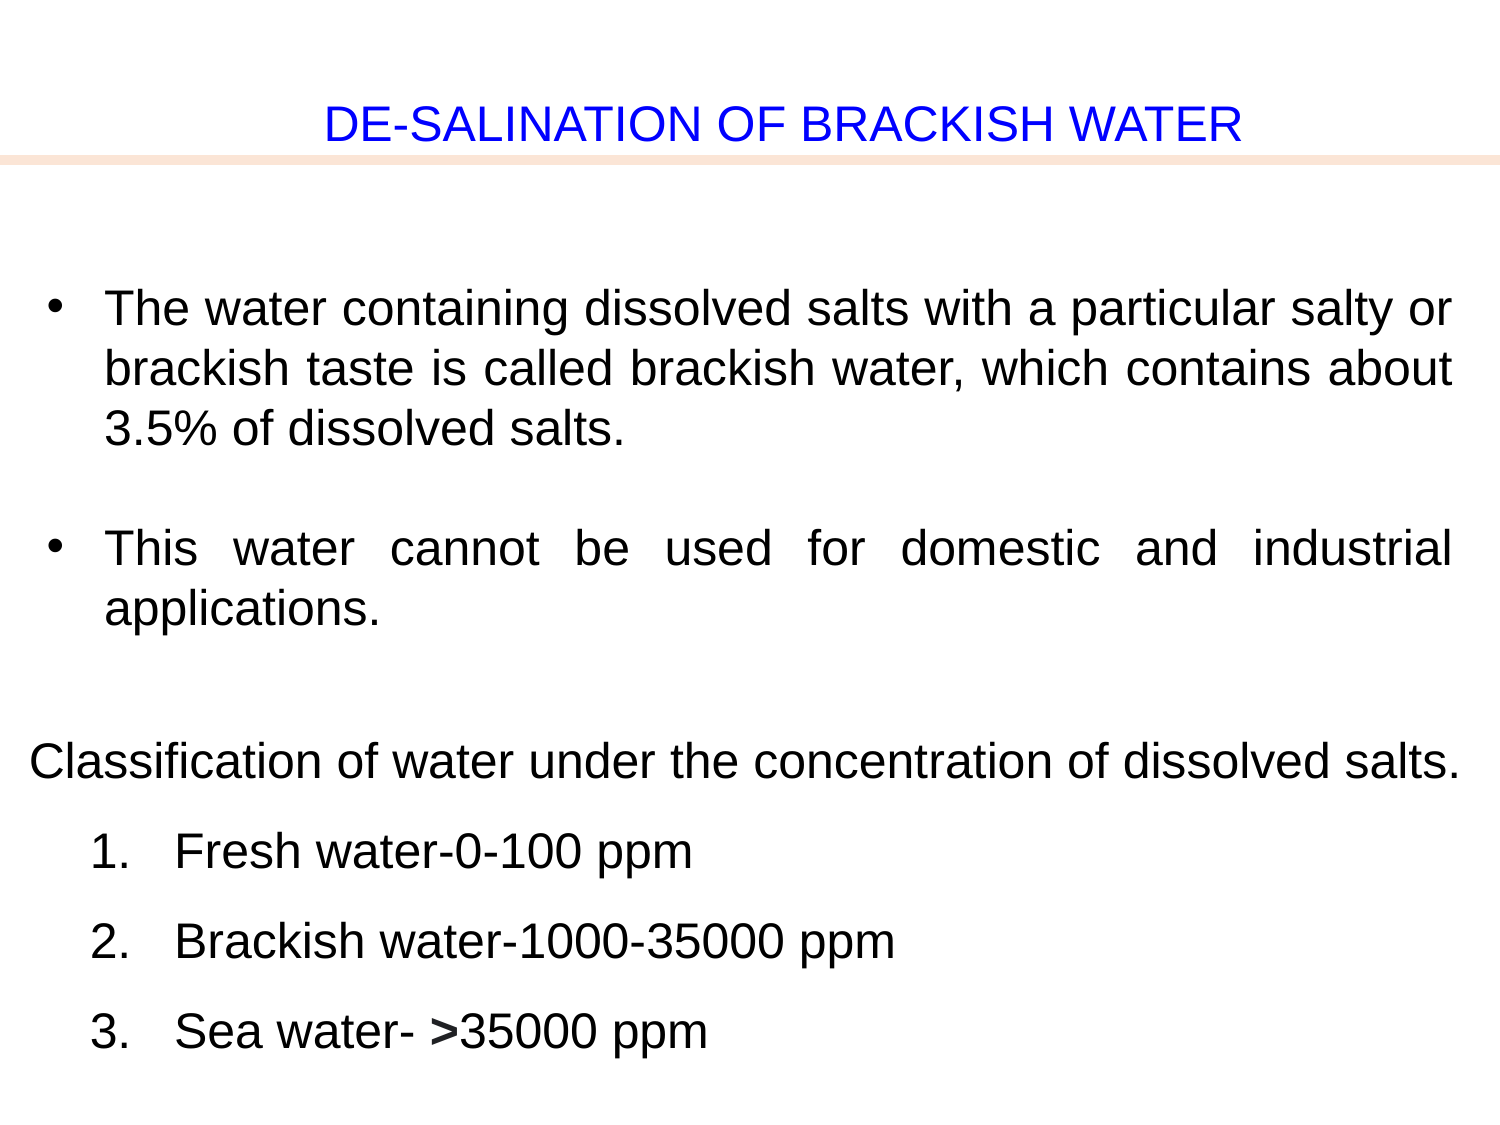

DE-SALINATION OF BRACKISH WATER
The water containing dissolved salts with a particular salty or brackish taste is called brackish water, which contains about 3.5% of dissolved salts.

This water cannot be used for domestic and industrial applications.
 Classification of water under the concentration of dissolved salts.
Fresh water-0-100 ppm
Brackish water-1000-35000 ppm
Sea water- >35000 ppm